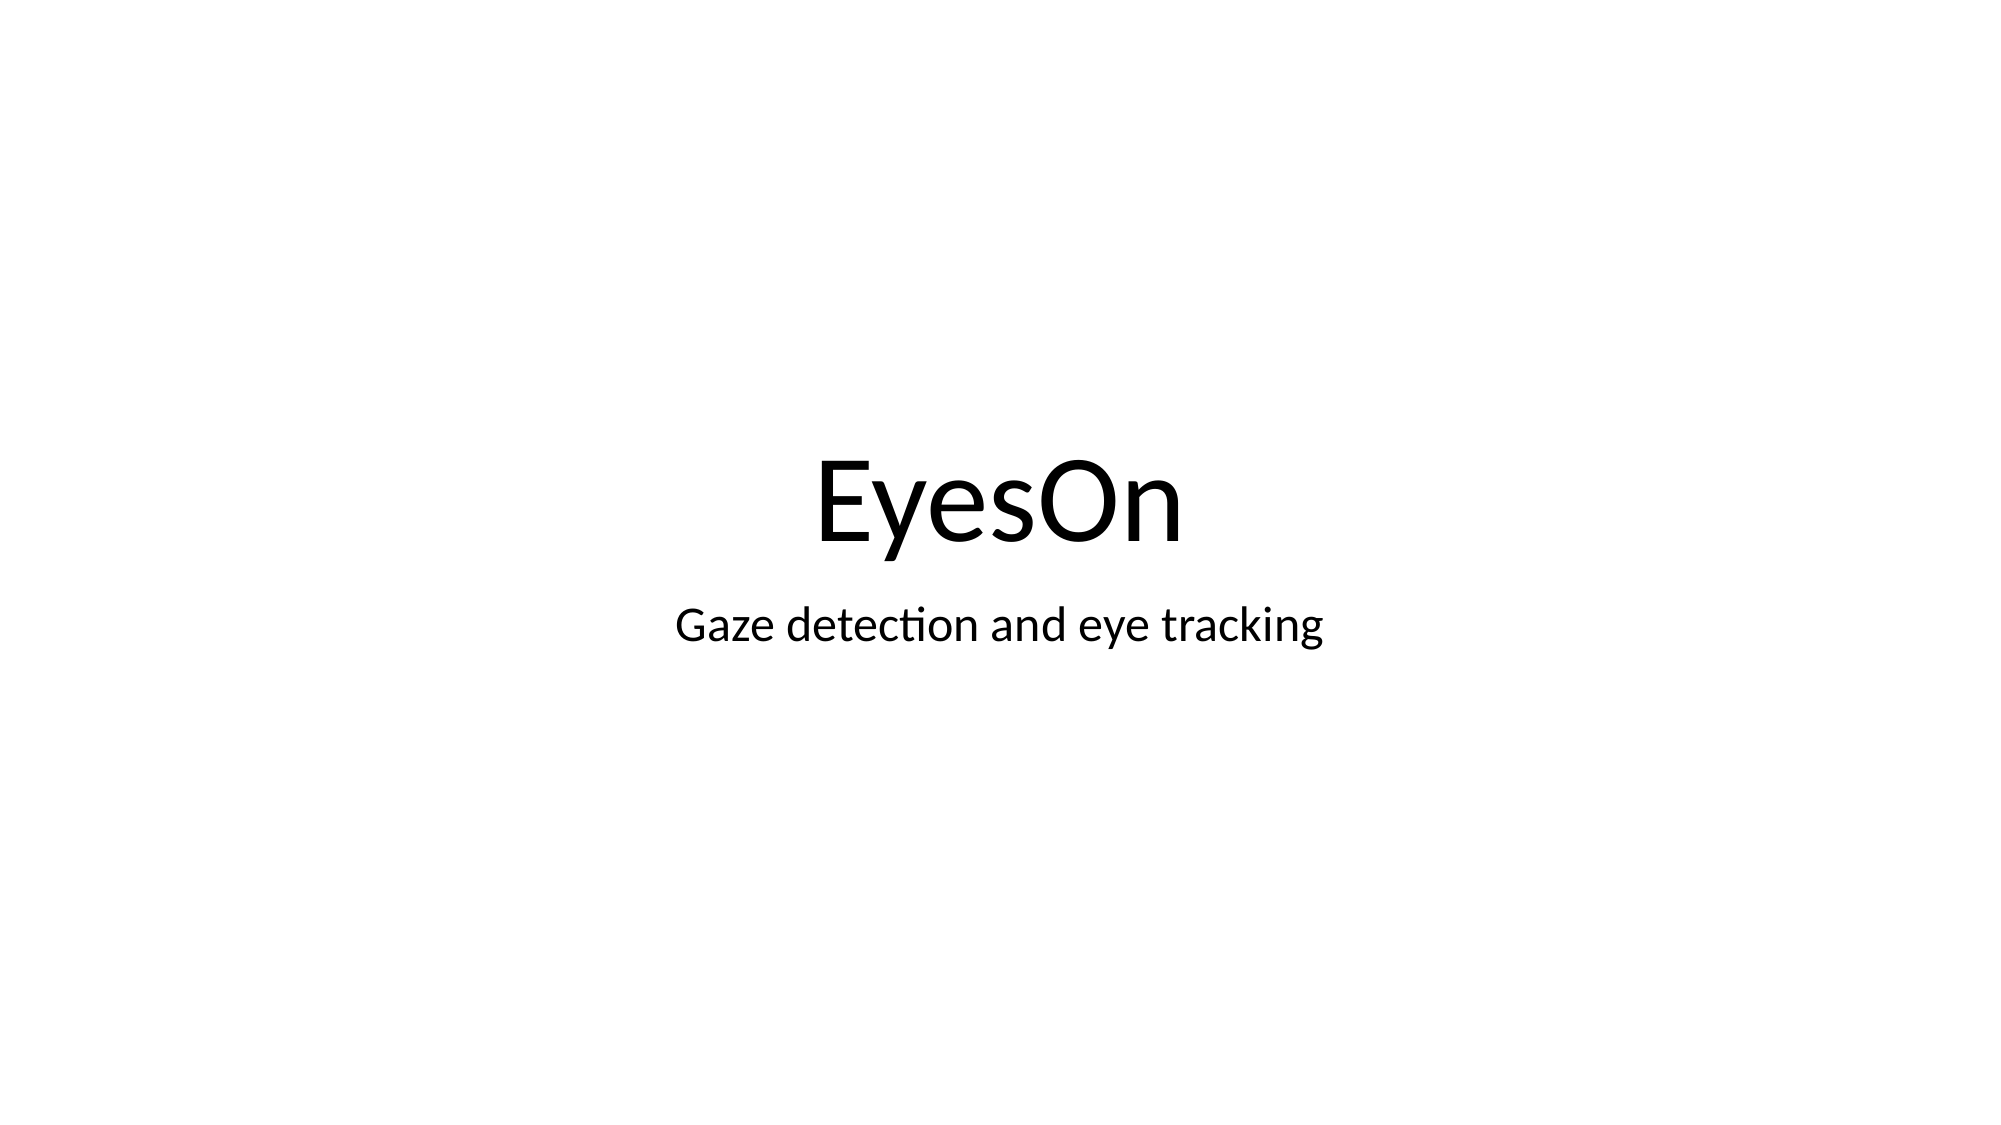

# EyesOn
Gaze detection and eye tracking